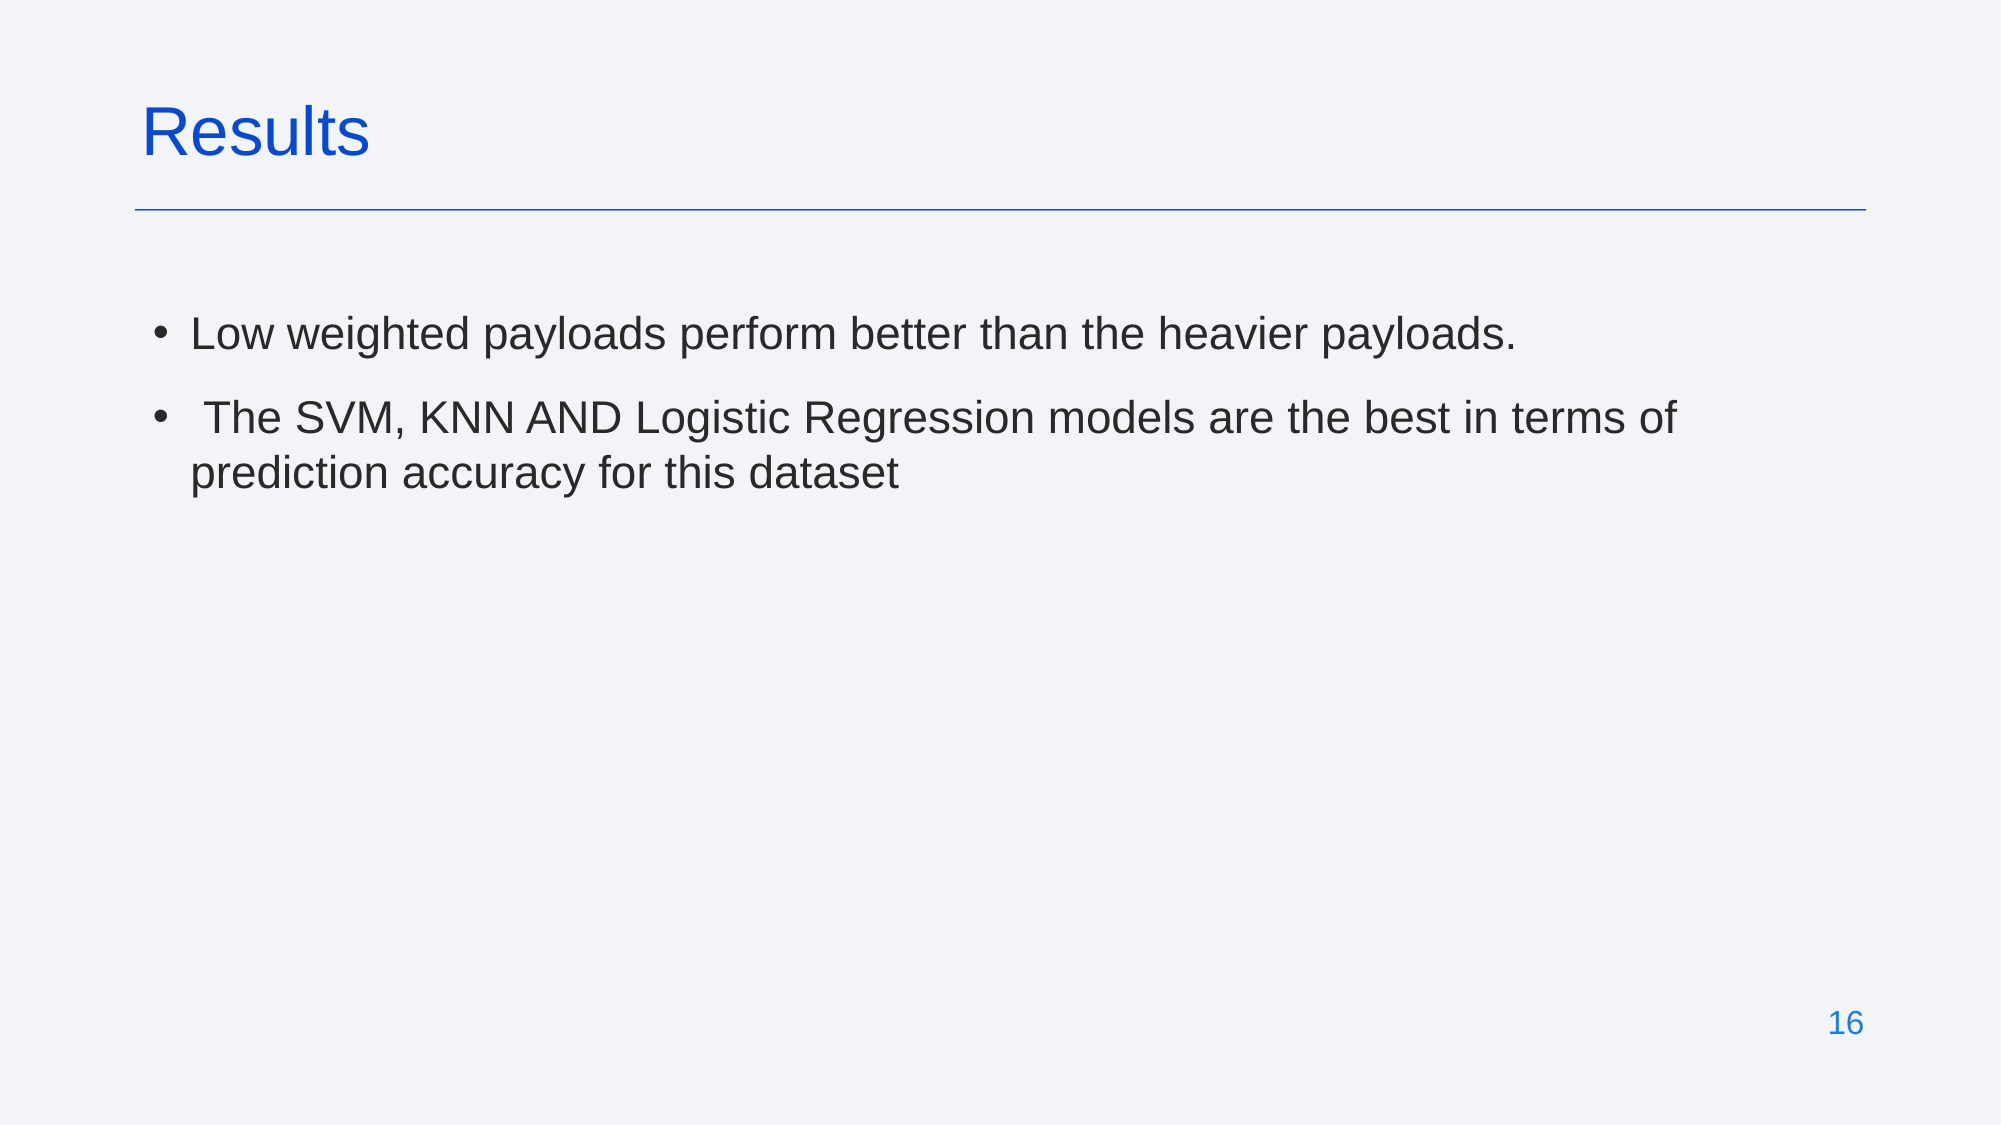

Results
Low weighted payloads perform better than the heavier payloads.
 The SVM, KNN AND Logistic Regression models are the best in terms of prediction accuracy for this dataset

16